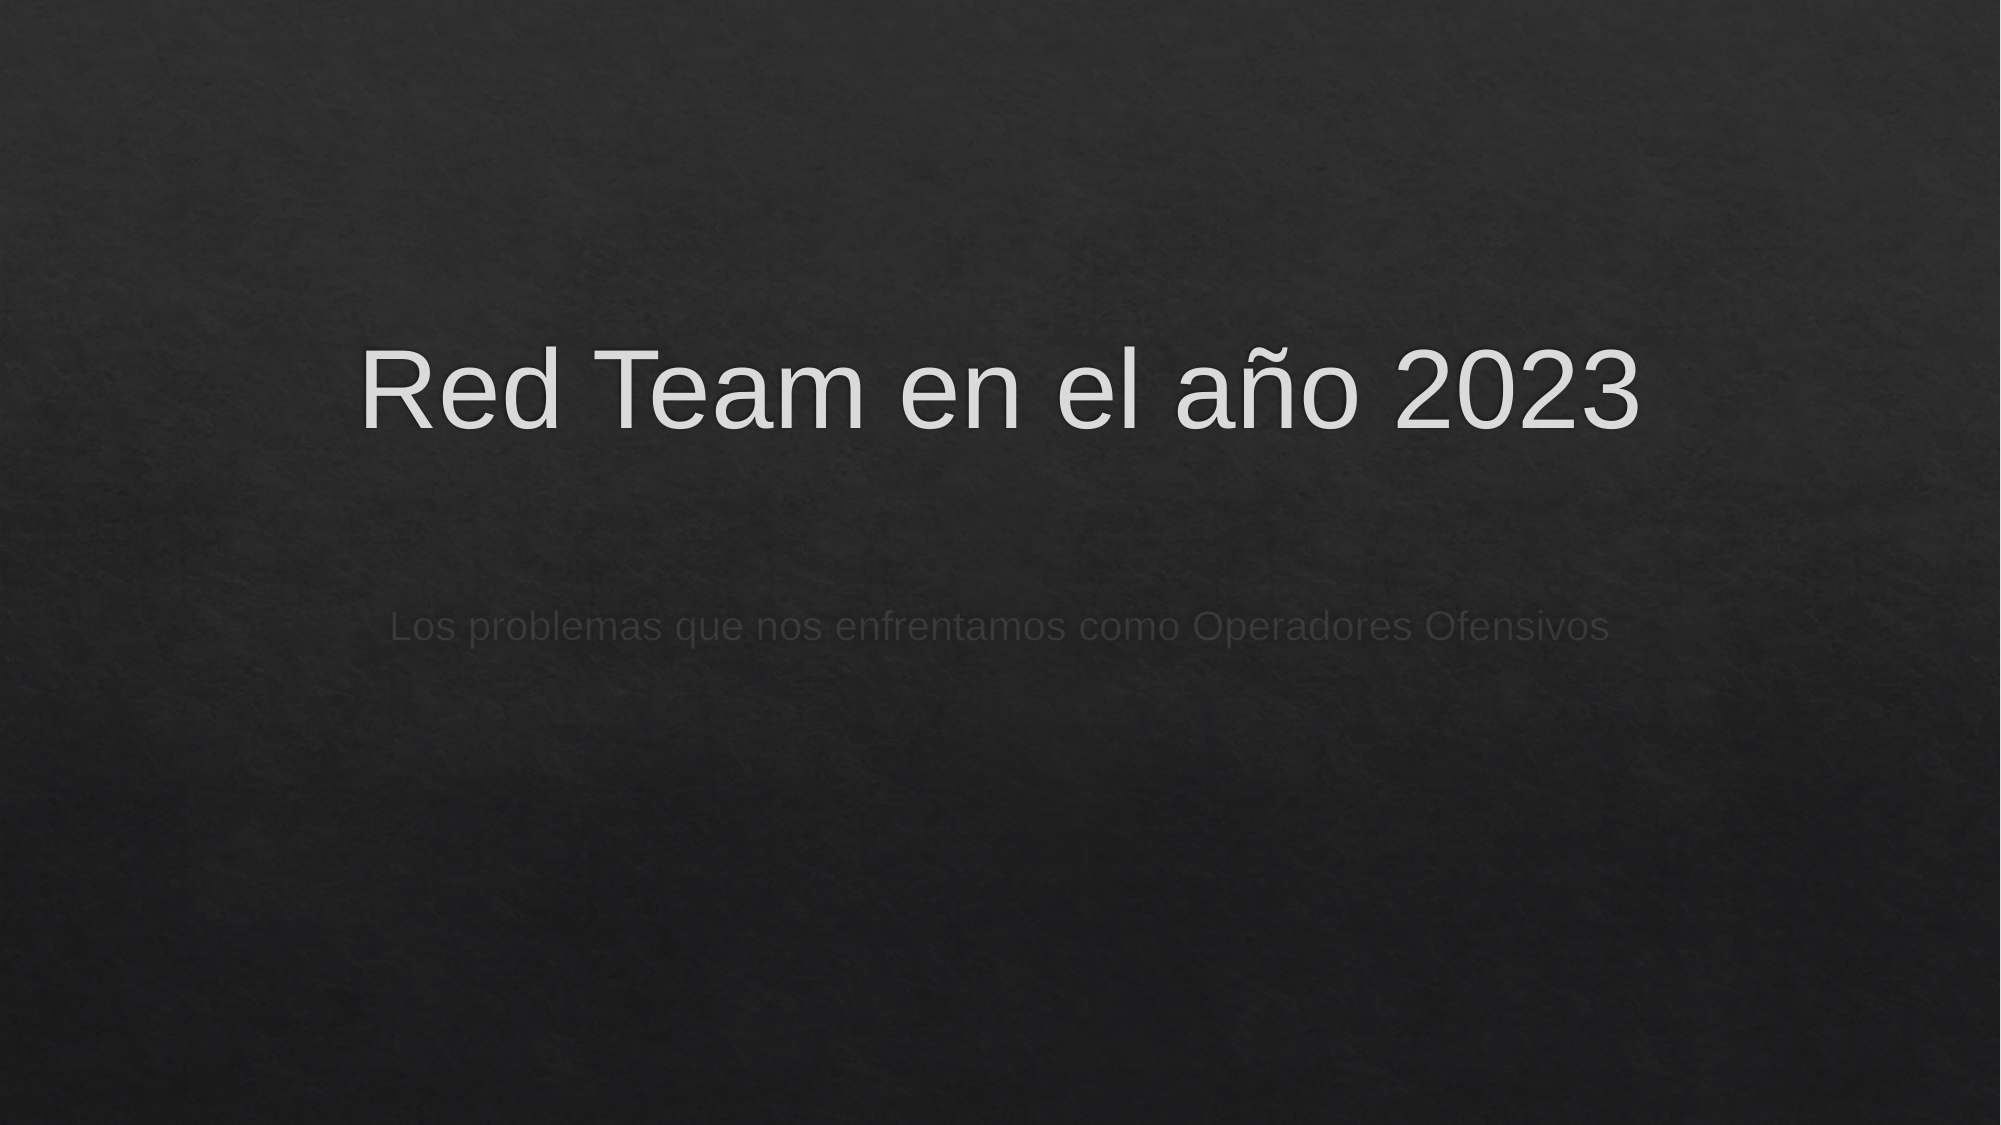

# Red Team en el año 2023
Los problemas que nos enfrentamos como Operadores Ofensivos